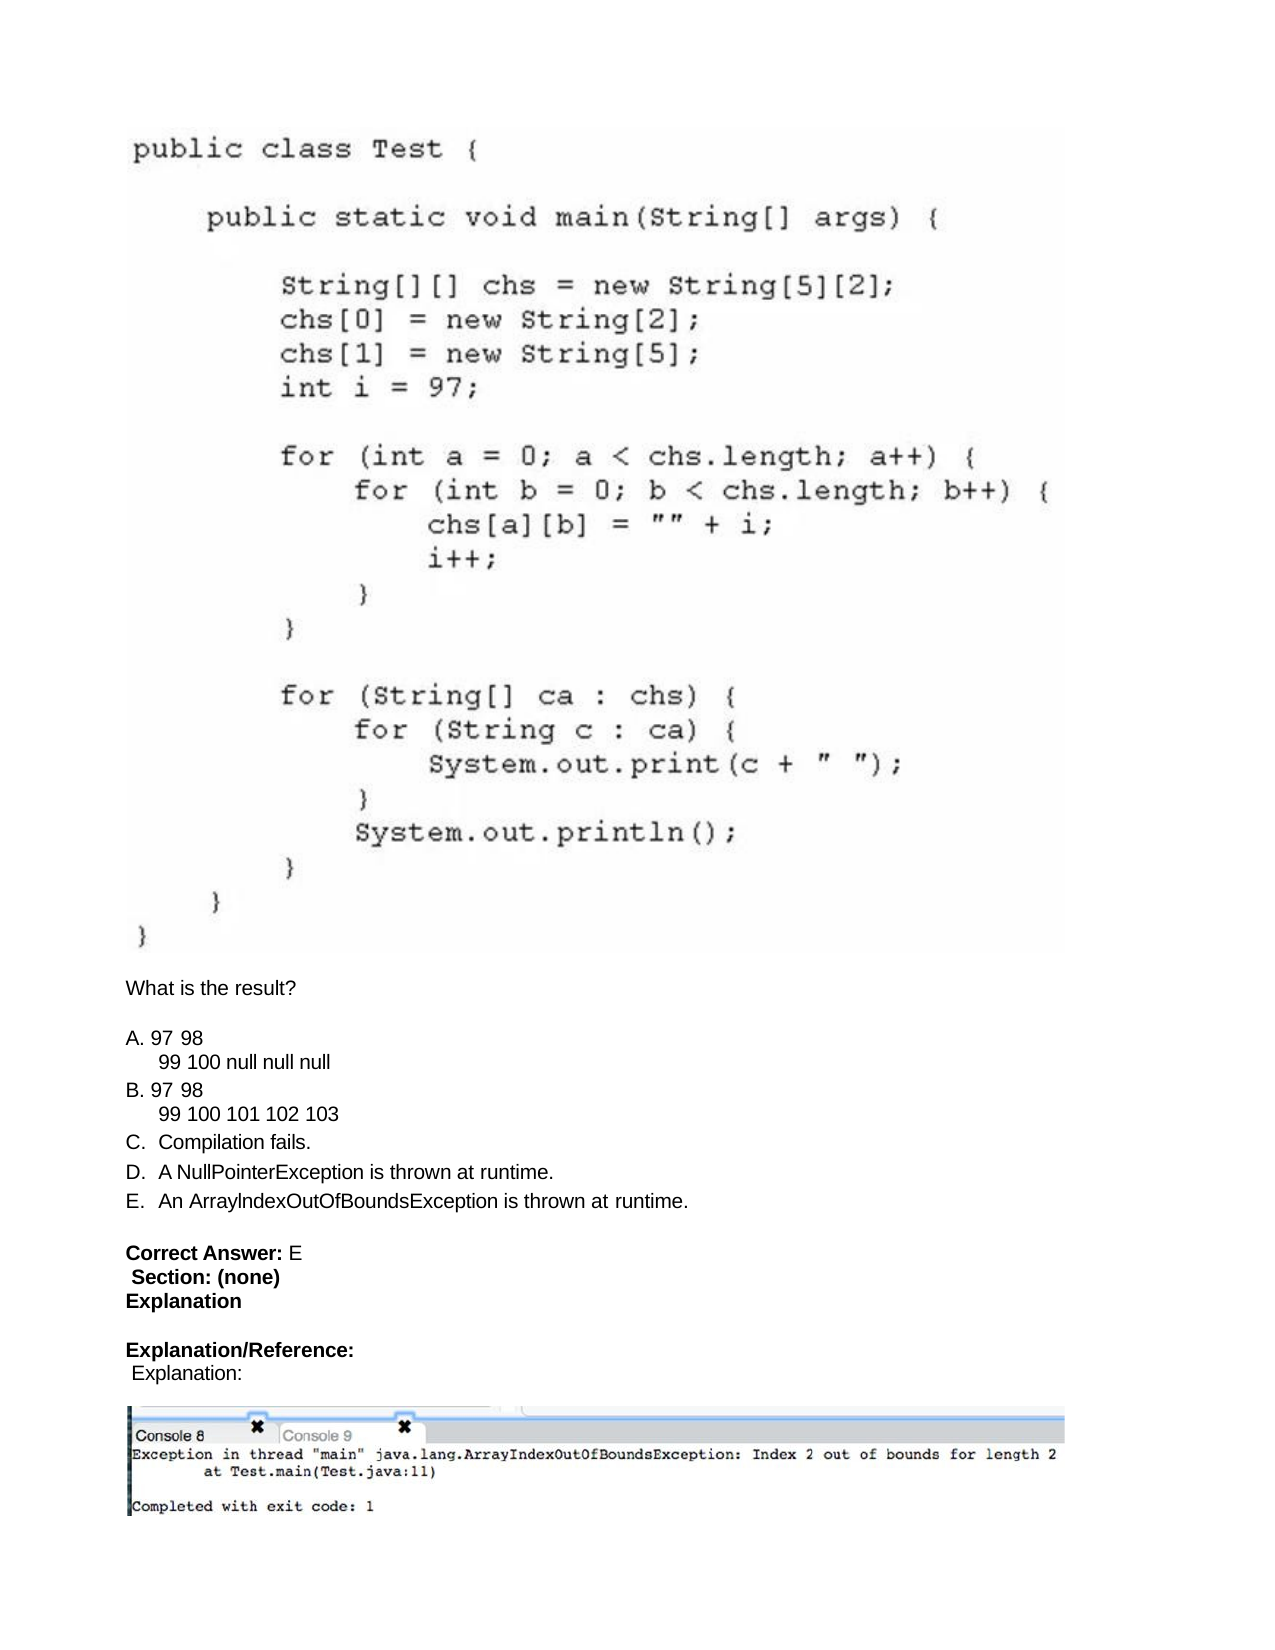

What is the result?

A. 97 98
99 100 null null null
B. 97 98
99 100 101 102 103
Compilation fails.
A NullPointerException is thrown at runtime.
An ArraylndexOutOfBoundsException is thrown at runtime.

Correct Answer: E  Section: (none)  Explanation

Explanation/Reference:  Explanation: